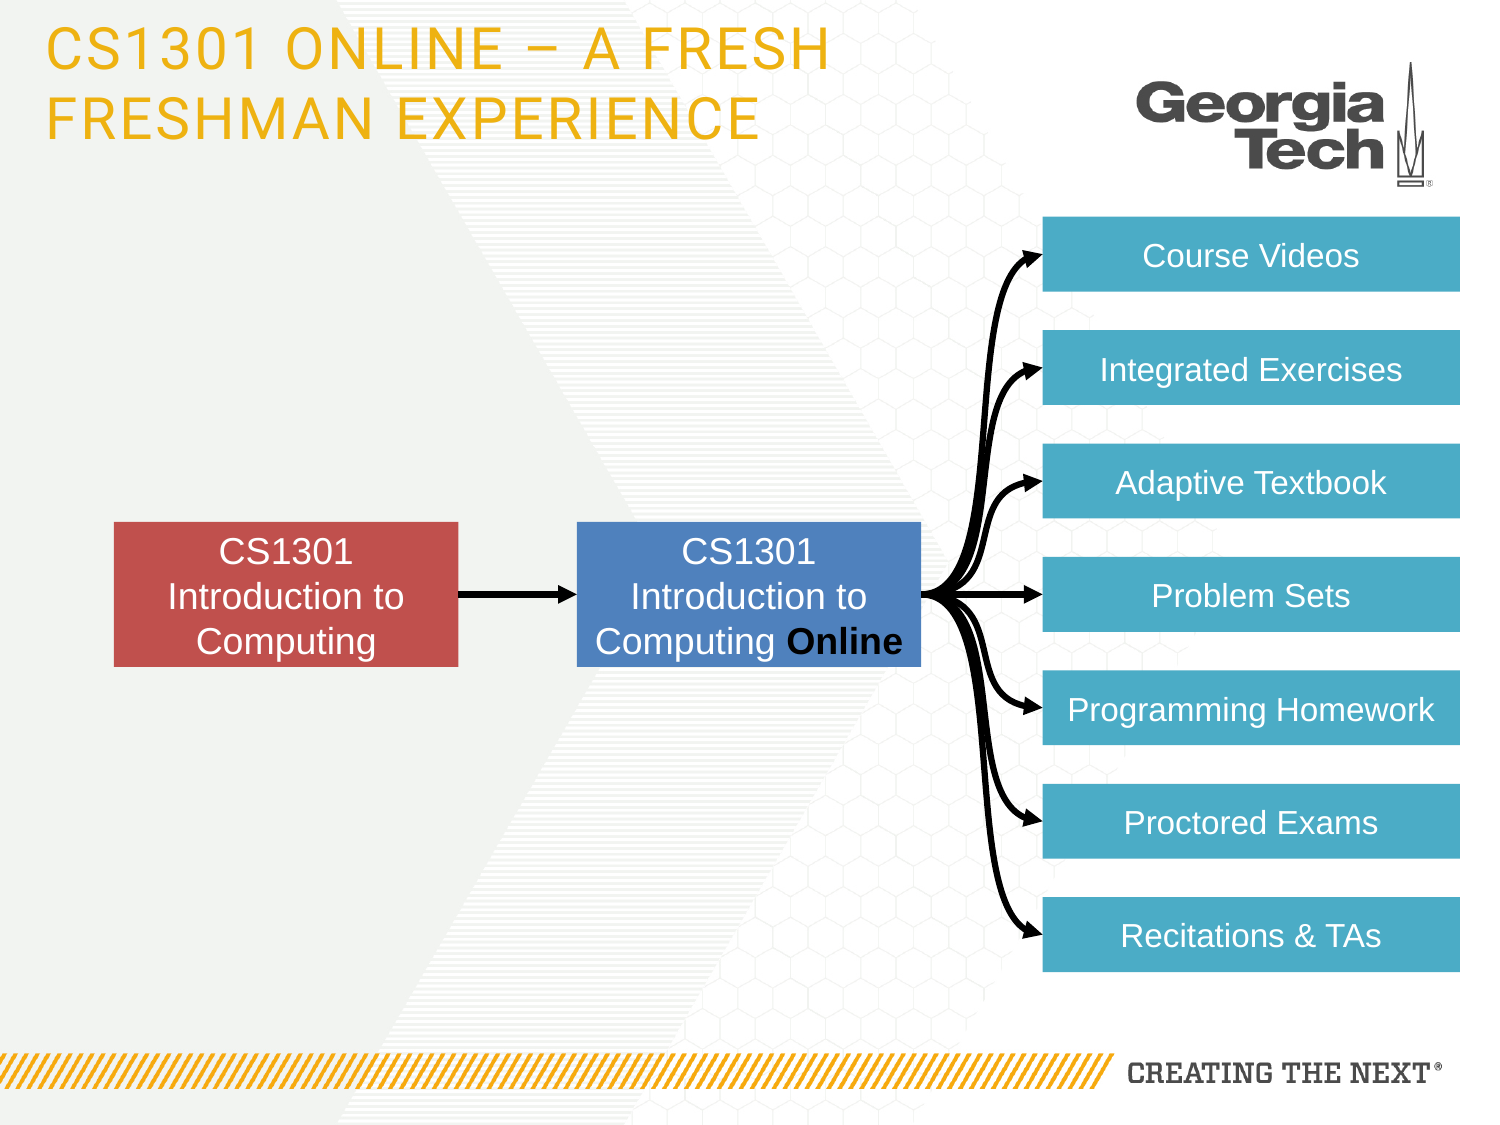

CS1301 Online – A fresh Freshman Experience
Course Videos
Integrated Exercises
Adaptive Textbook
CS1301
Introduction to
Computing
CS1301
Introduction to
Computing Online
Problem Sets
Programming Homework
Proctored Exams
Recitations & TAs